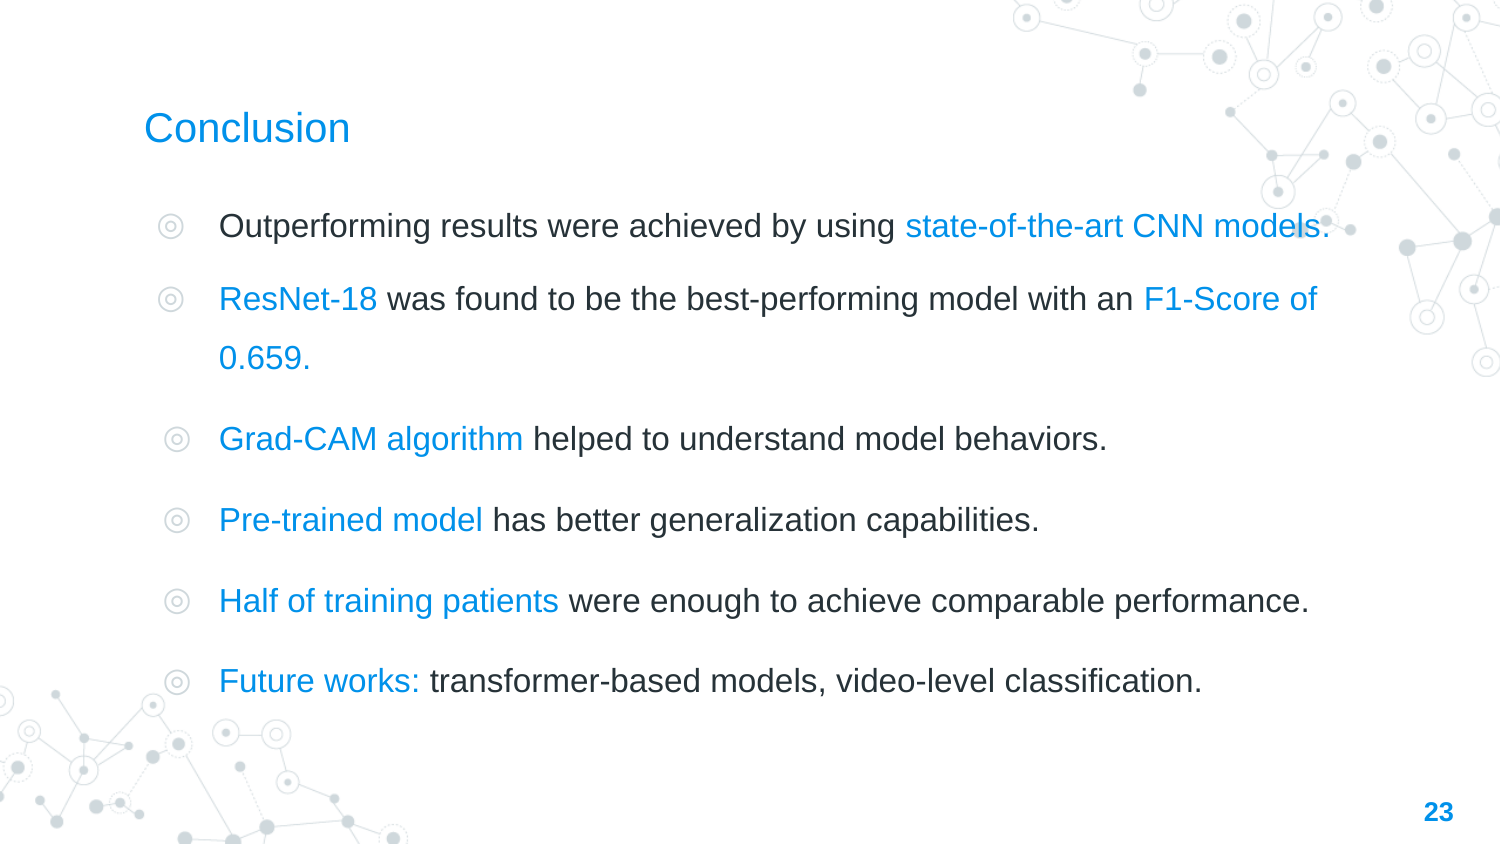

# Conclusion
Outperforming results were achieved by using state-of-the-art CNN models.
ResNet-18 was found to be the best-performing model with an F1-Score of 0.659.
Grad-CAM algorithm helped to understand model behaviors.
Pre-trained model has better generalization capabilities.
Half of training patients were enough to achieve comparable performance.
Future works: transformer-based models, video-level classification.
23